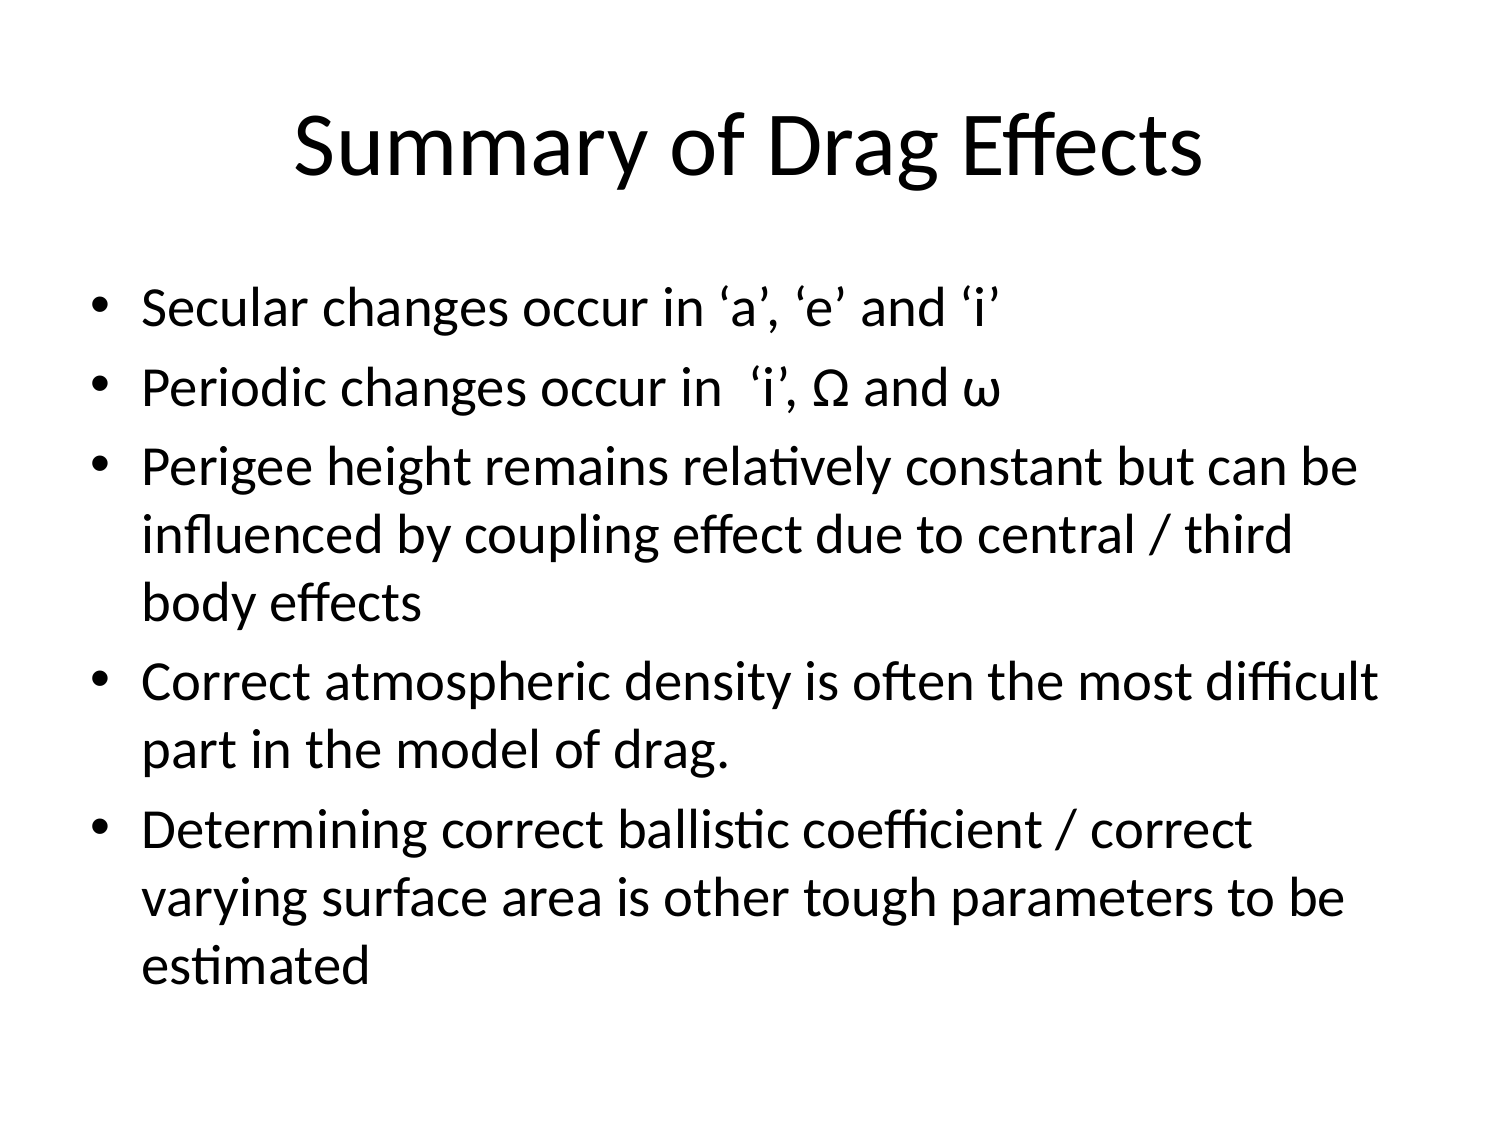

# Summary of Drag Effects
Secular changes occur in ‘a’, ‘e’ and ‘i’
Periodic changes occur in  ‘i’, Ω and ω
Perigee height remains relatively constant but can be influenced by coupling effect due to central / third body effects
Correct atmospheric density is often the most difficult part in the model of drag.
Determining correct ballistic coefficient / correct varying surface area is other tough parameters to be estimated